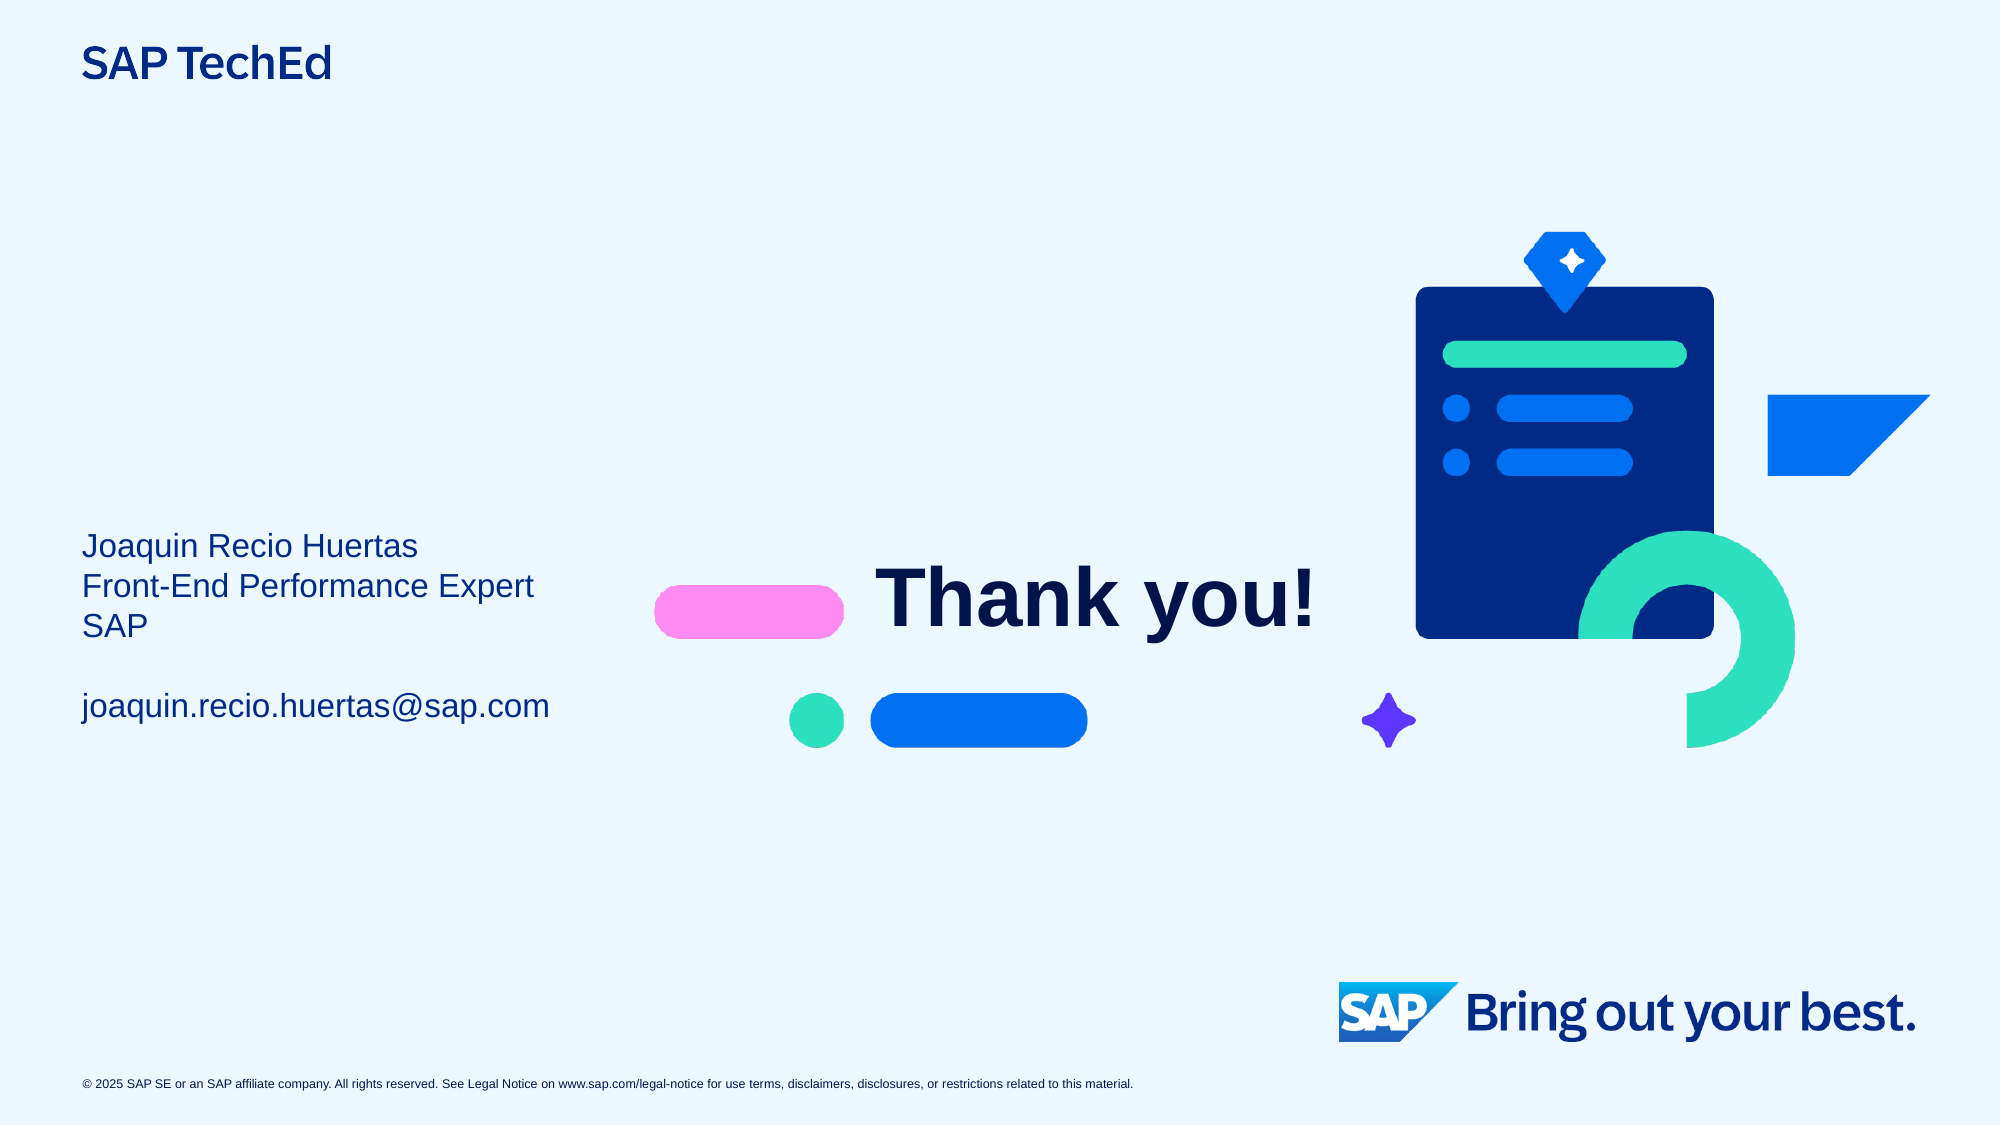

Joaquin Recio Huertas
Front-End Performance Expert
SAP

joaquin.recio.huertas@sap.com